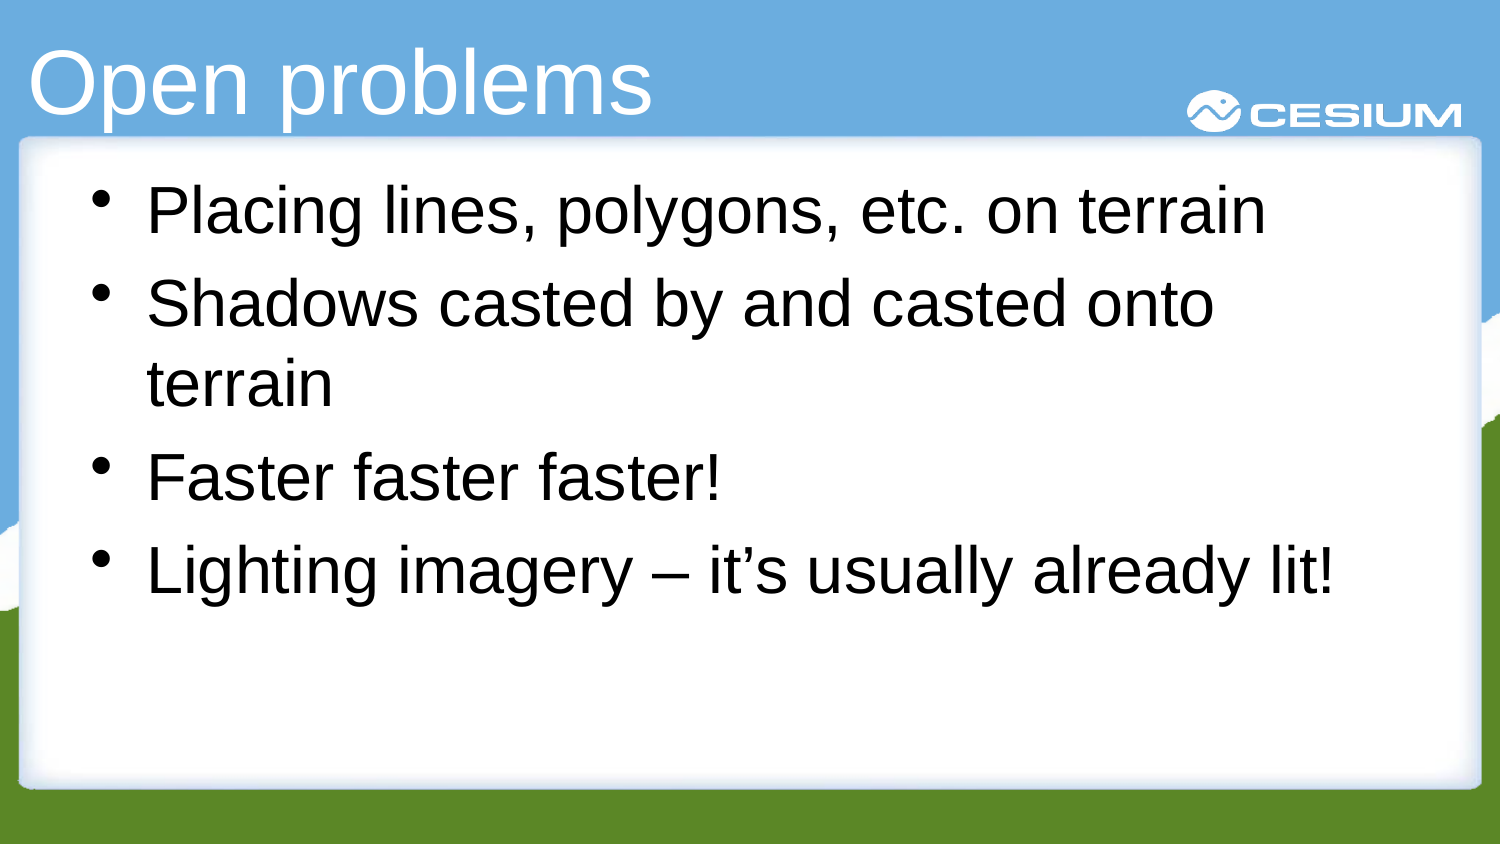

# Open problems
Placing lines, polygons, etc. on terrain
Shadows casted by and casted onto terrain
Faster faster faster!
Lighting imagery – it’s usually already lit!